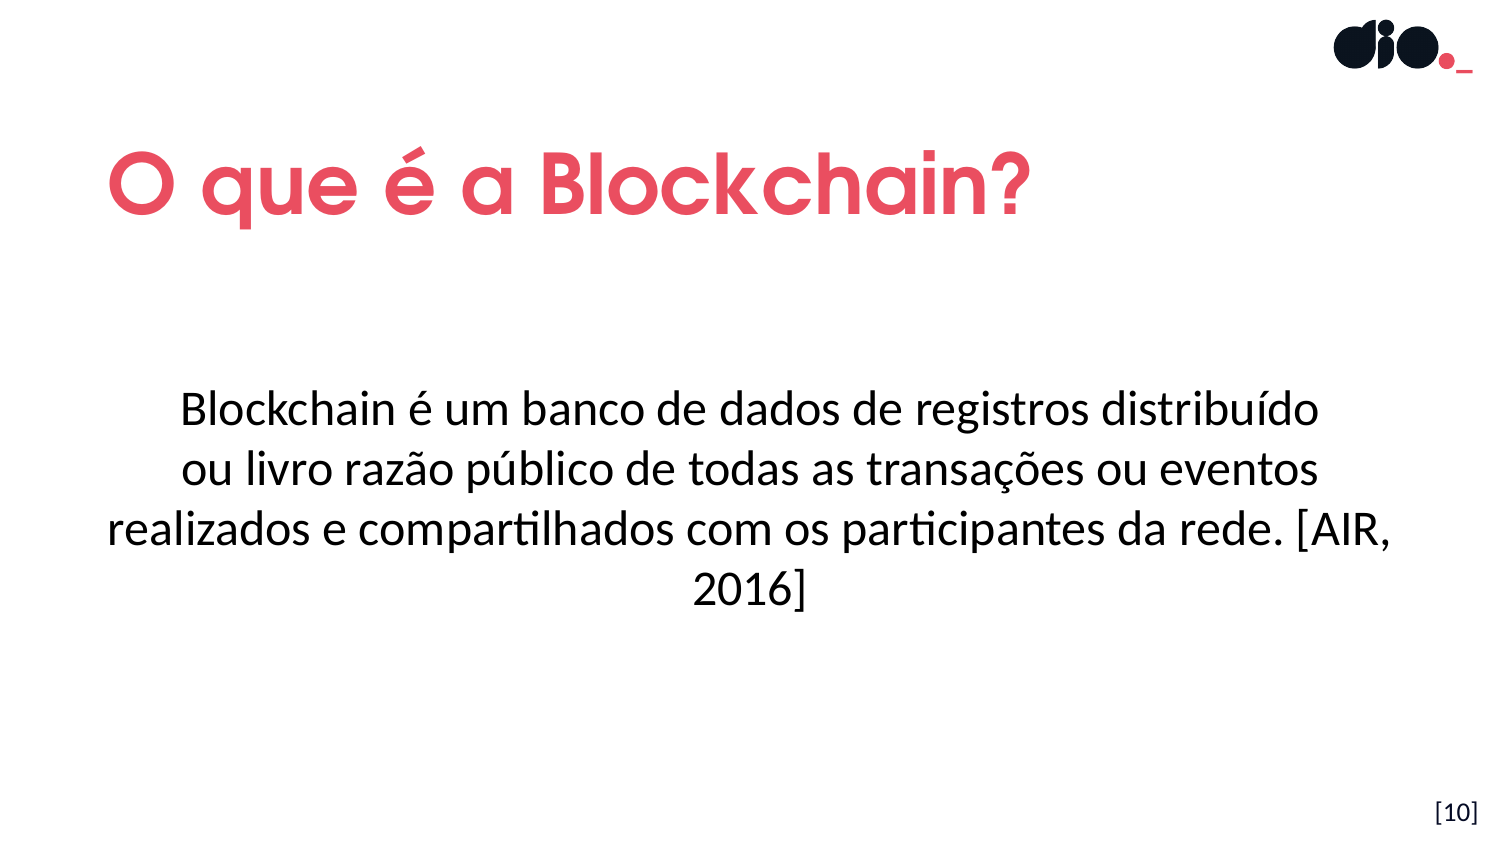

O que é a Blockchain?
Blockchain é um banco de dados de registros distribuído ou livro razão público de todas as transações ou eventos realizados e compartilhados com os participantes da rede. [AIR, 2016]
[10]